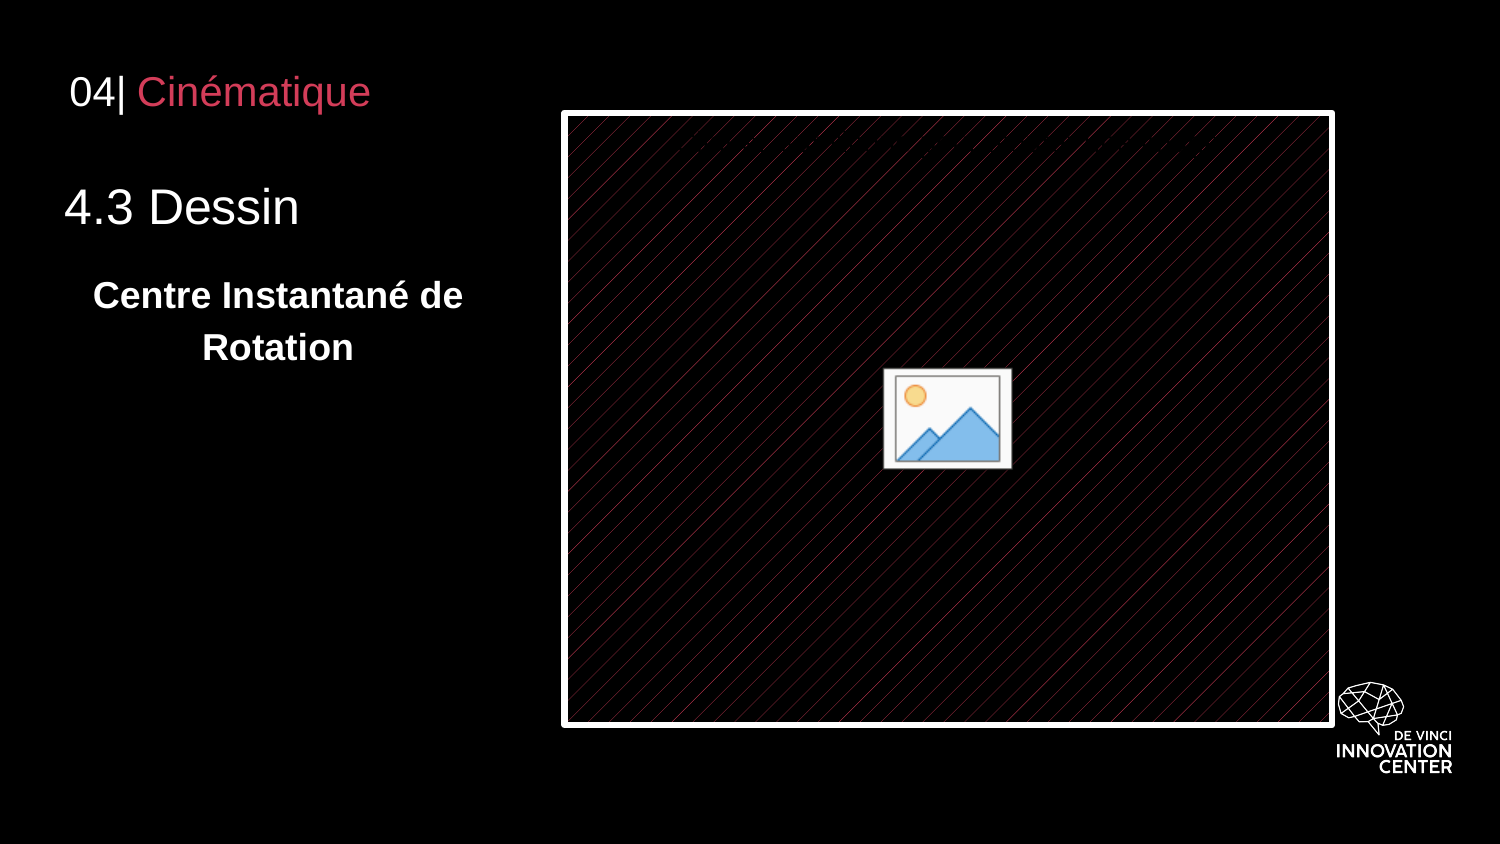

04|
Cinématique

# 4.3 Dessin
Centre Instantané de Rotation